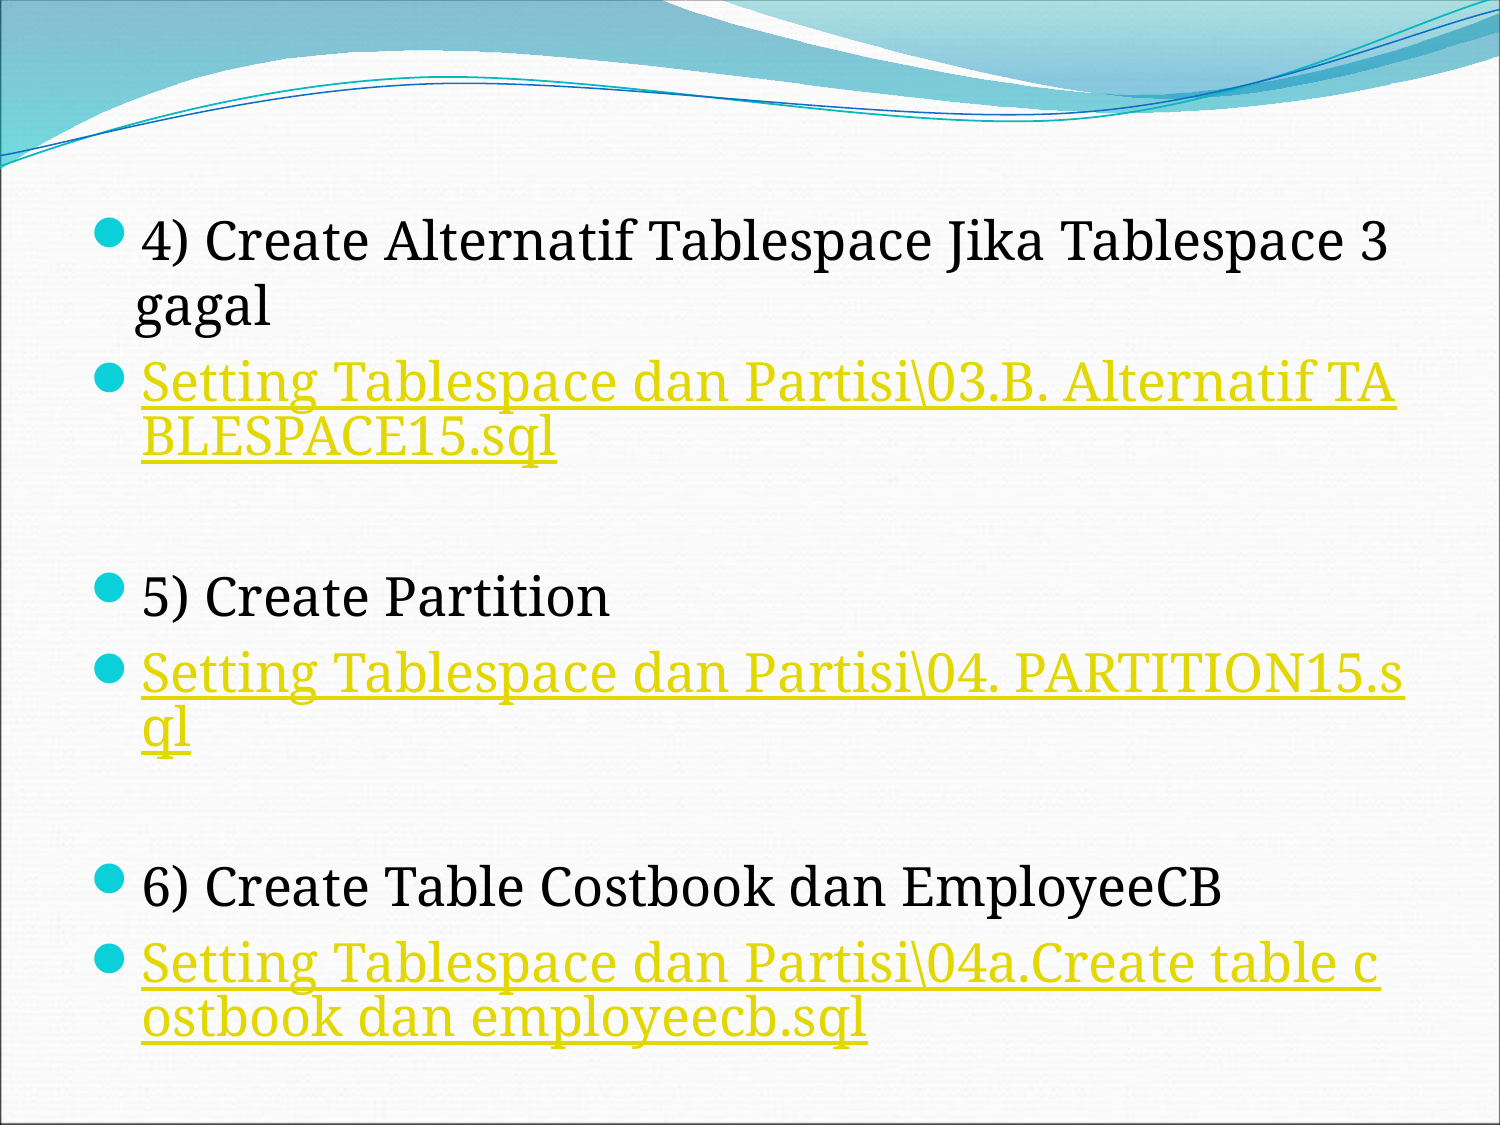

4) Create Alternatif Tablespace Jika Tablespace 3 gagal
Setting Tablespace dan Partisi\03.B. Alternatif TABLESPACE15.sql

5) Create Partition
Setting Tablespace dan Partisi\04. PARTITION15.sql

6) Create Table Costbook dan EmployeeCB
Setting Tablespace dan Partisi\04a.Create table costbook dan employeecb.sql